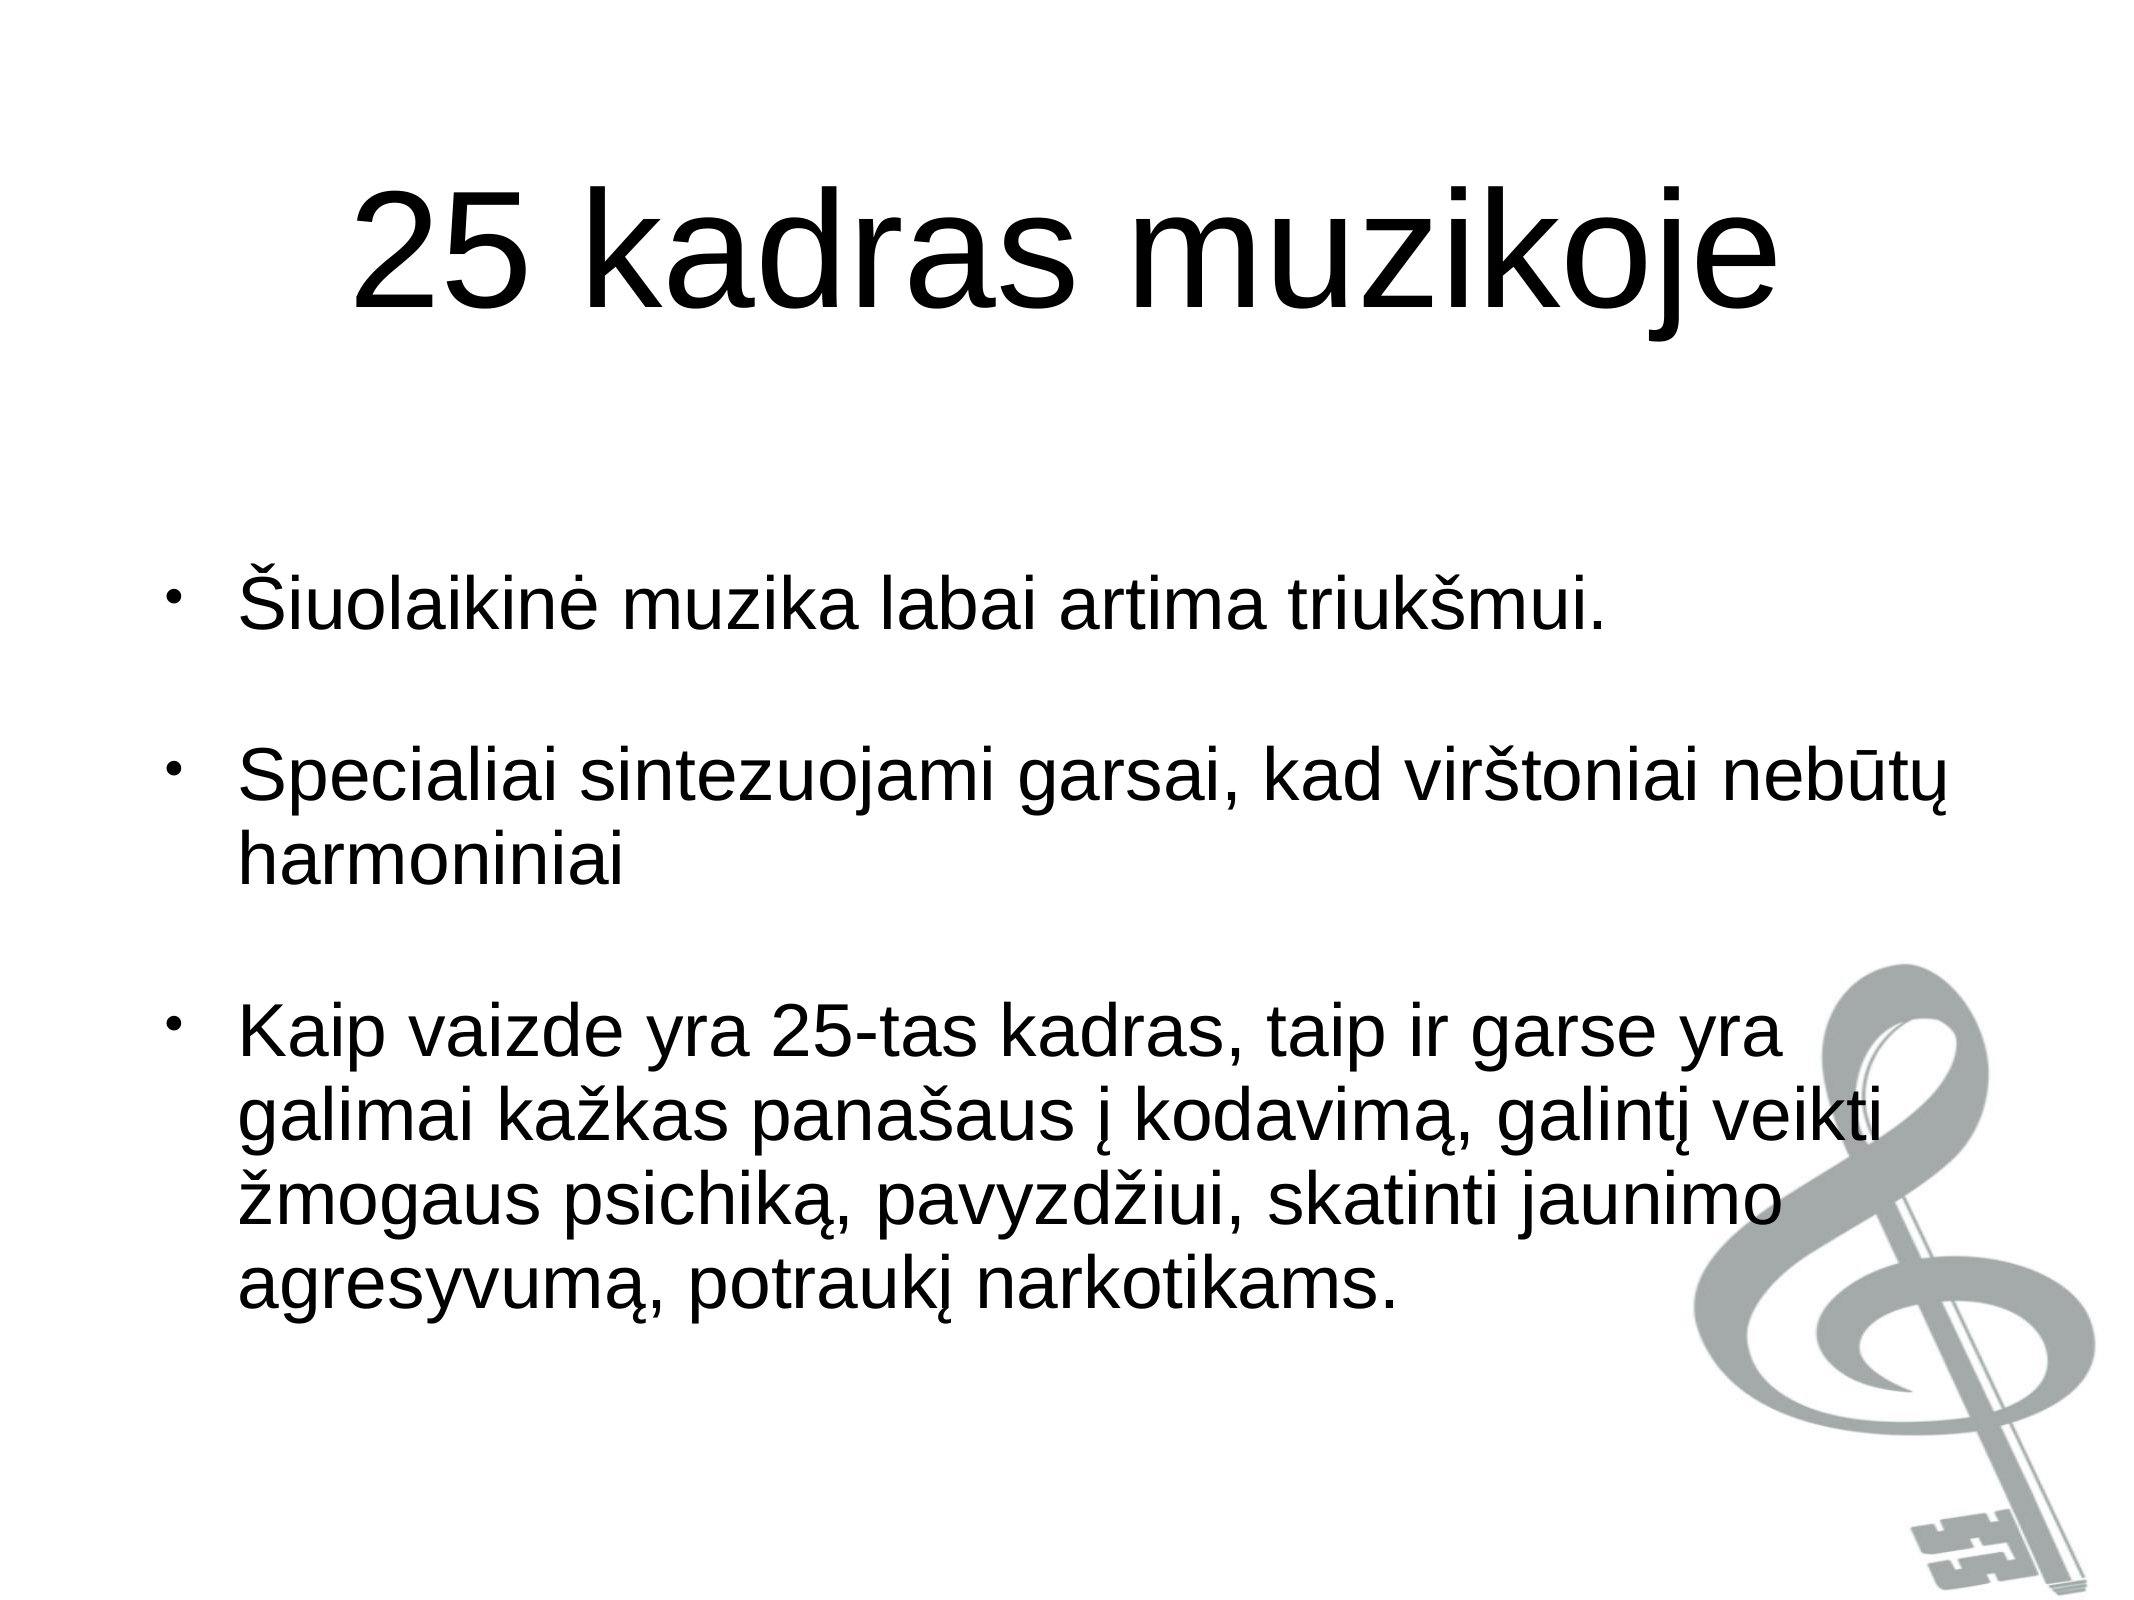

25 kadras muzikoje
Šiuolaikinė muzika labai artima triukšmui.
Specialiai sintezuojami garsai, kad virštoniai nebūtų harmoniniai
Kaip vaizde yra 25-tas kadras, taip ir garse yra galimai kažkas panašaus į kodavimą, galintį veikti žmogaus psichiką, pavyzdžiui, skatinti jaunimo agresyvumą, potraukį narkotikams.